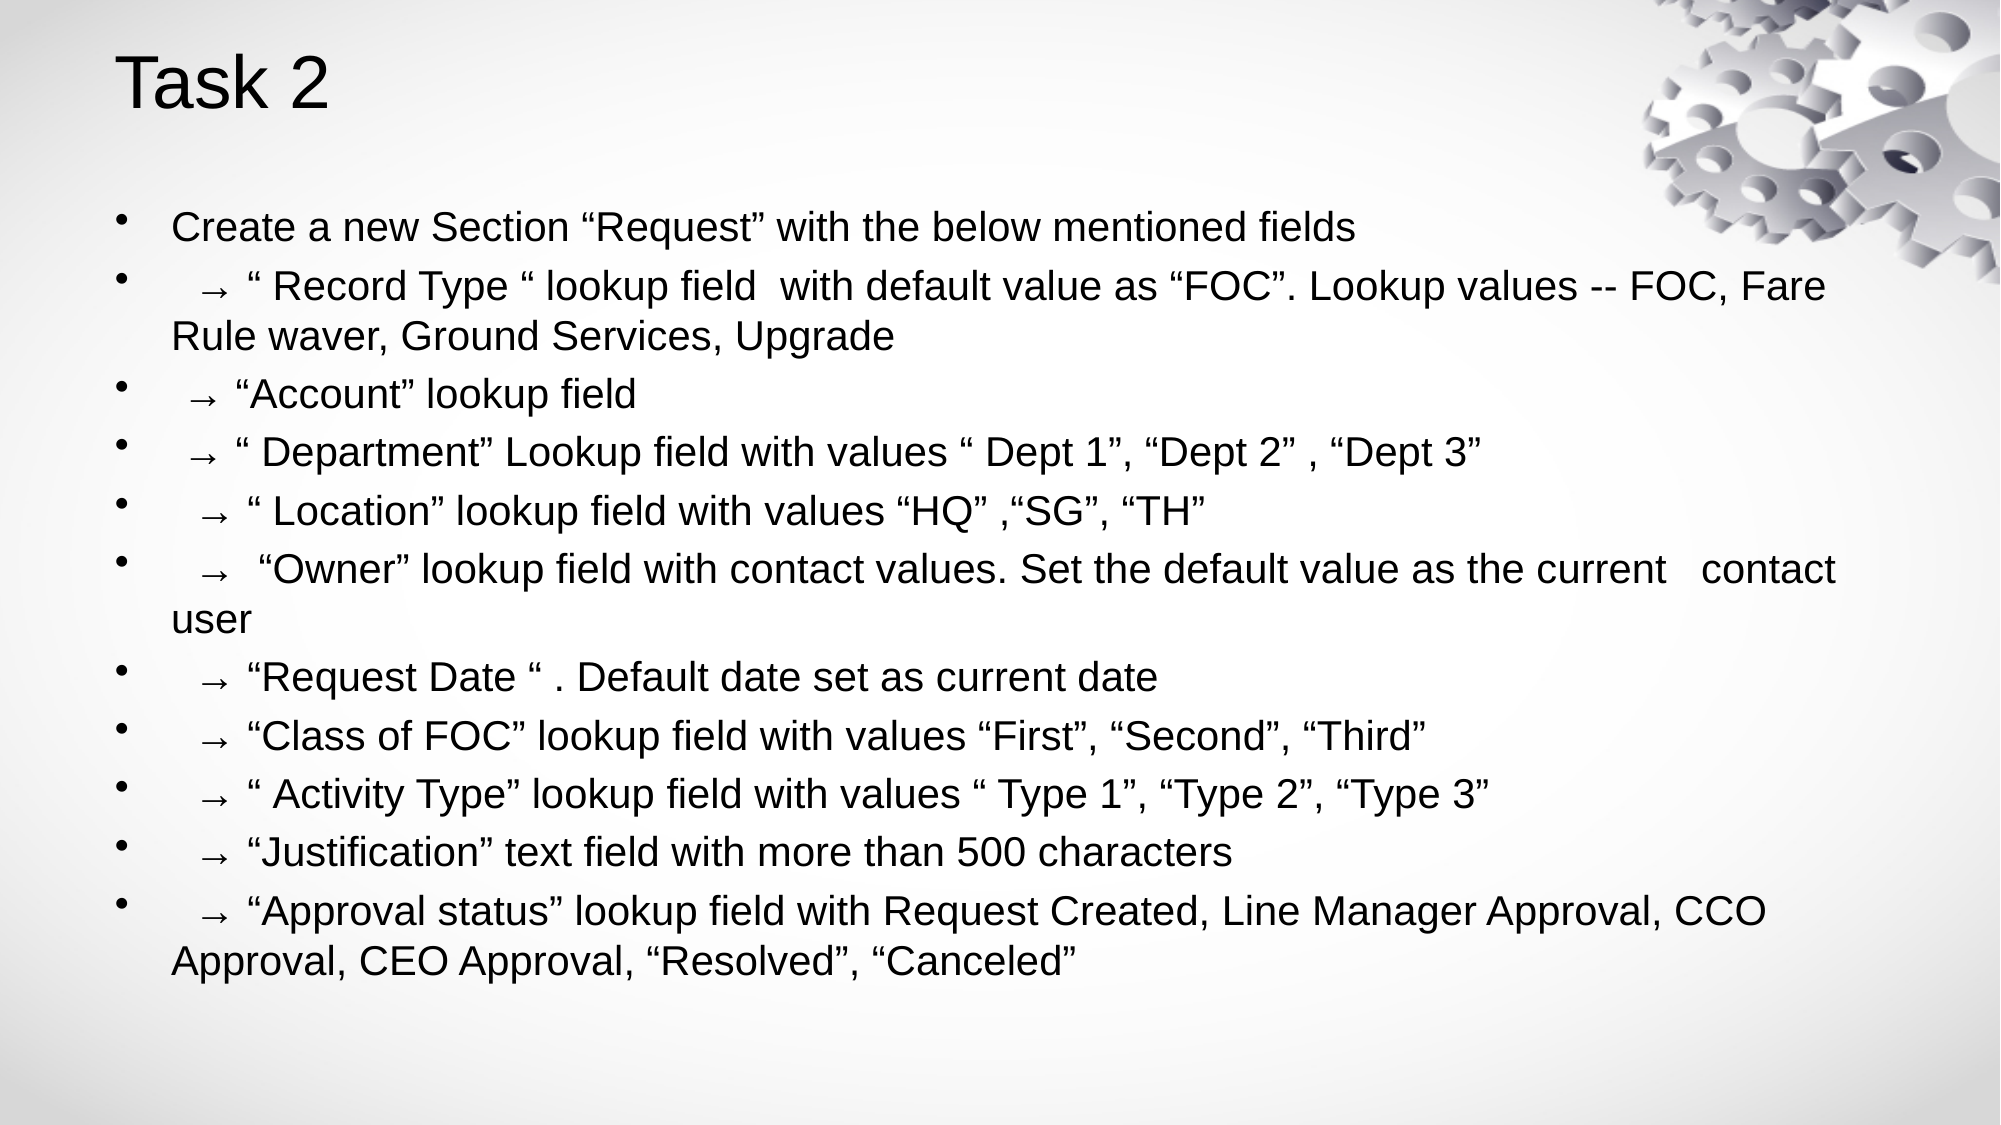

# Task 2
Create a new Section “Request” with the below mentioned fields
  → “ Record Type “ lookup field  with default value as “FOC”. Lookup values -- FOC, Fare Rule waver, Ground Services, Upgrade
 → “Account” lookup field
 → “ Department” Lookup field with values “ Dept 1”, “Dept 2” , “Dept 3”
  → “ Location” lookup field with values “HQ” ,“SG”, “TH”
  →  “Owner” lookup field with contact values. Set the default value as the current   contact user
  → “Request Date “ . Default date set as current date
  → “Class of FOC” lookup field with values “First”, “Second”, “Third”
  → “ Activity Type” lookup field with values “ Type 1”, “Type 2”, “Type 3”
  → “Justification” text field with more than 500 characters
  → “Approval status” lookup field with Request Created, Line Manager Approval, CCO Approval, CEO Approval, “Resolved”, “Canceled”